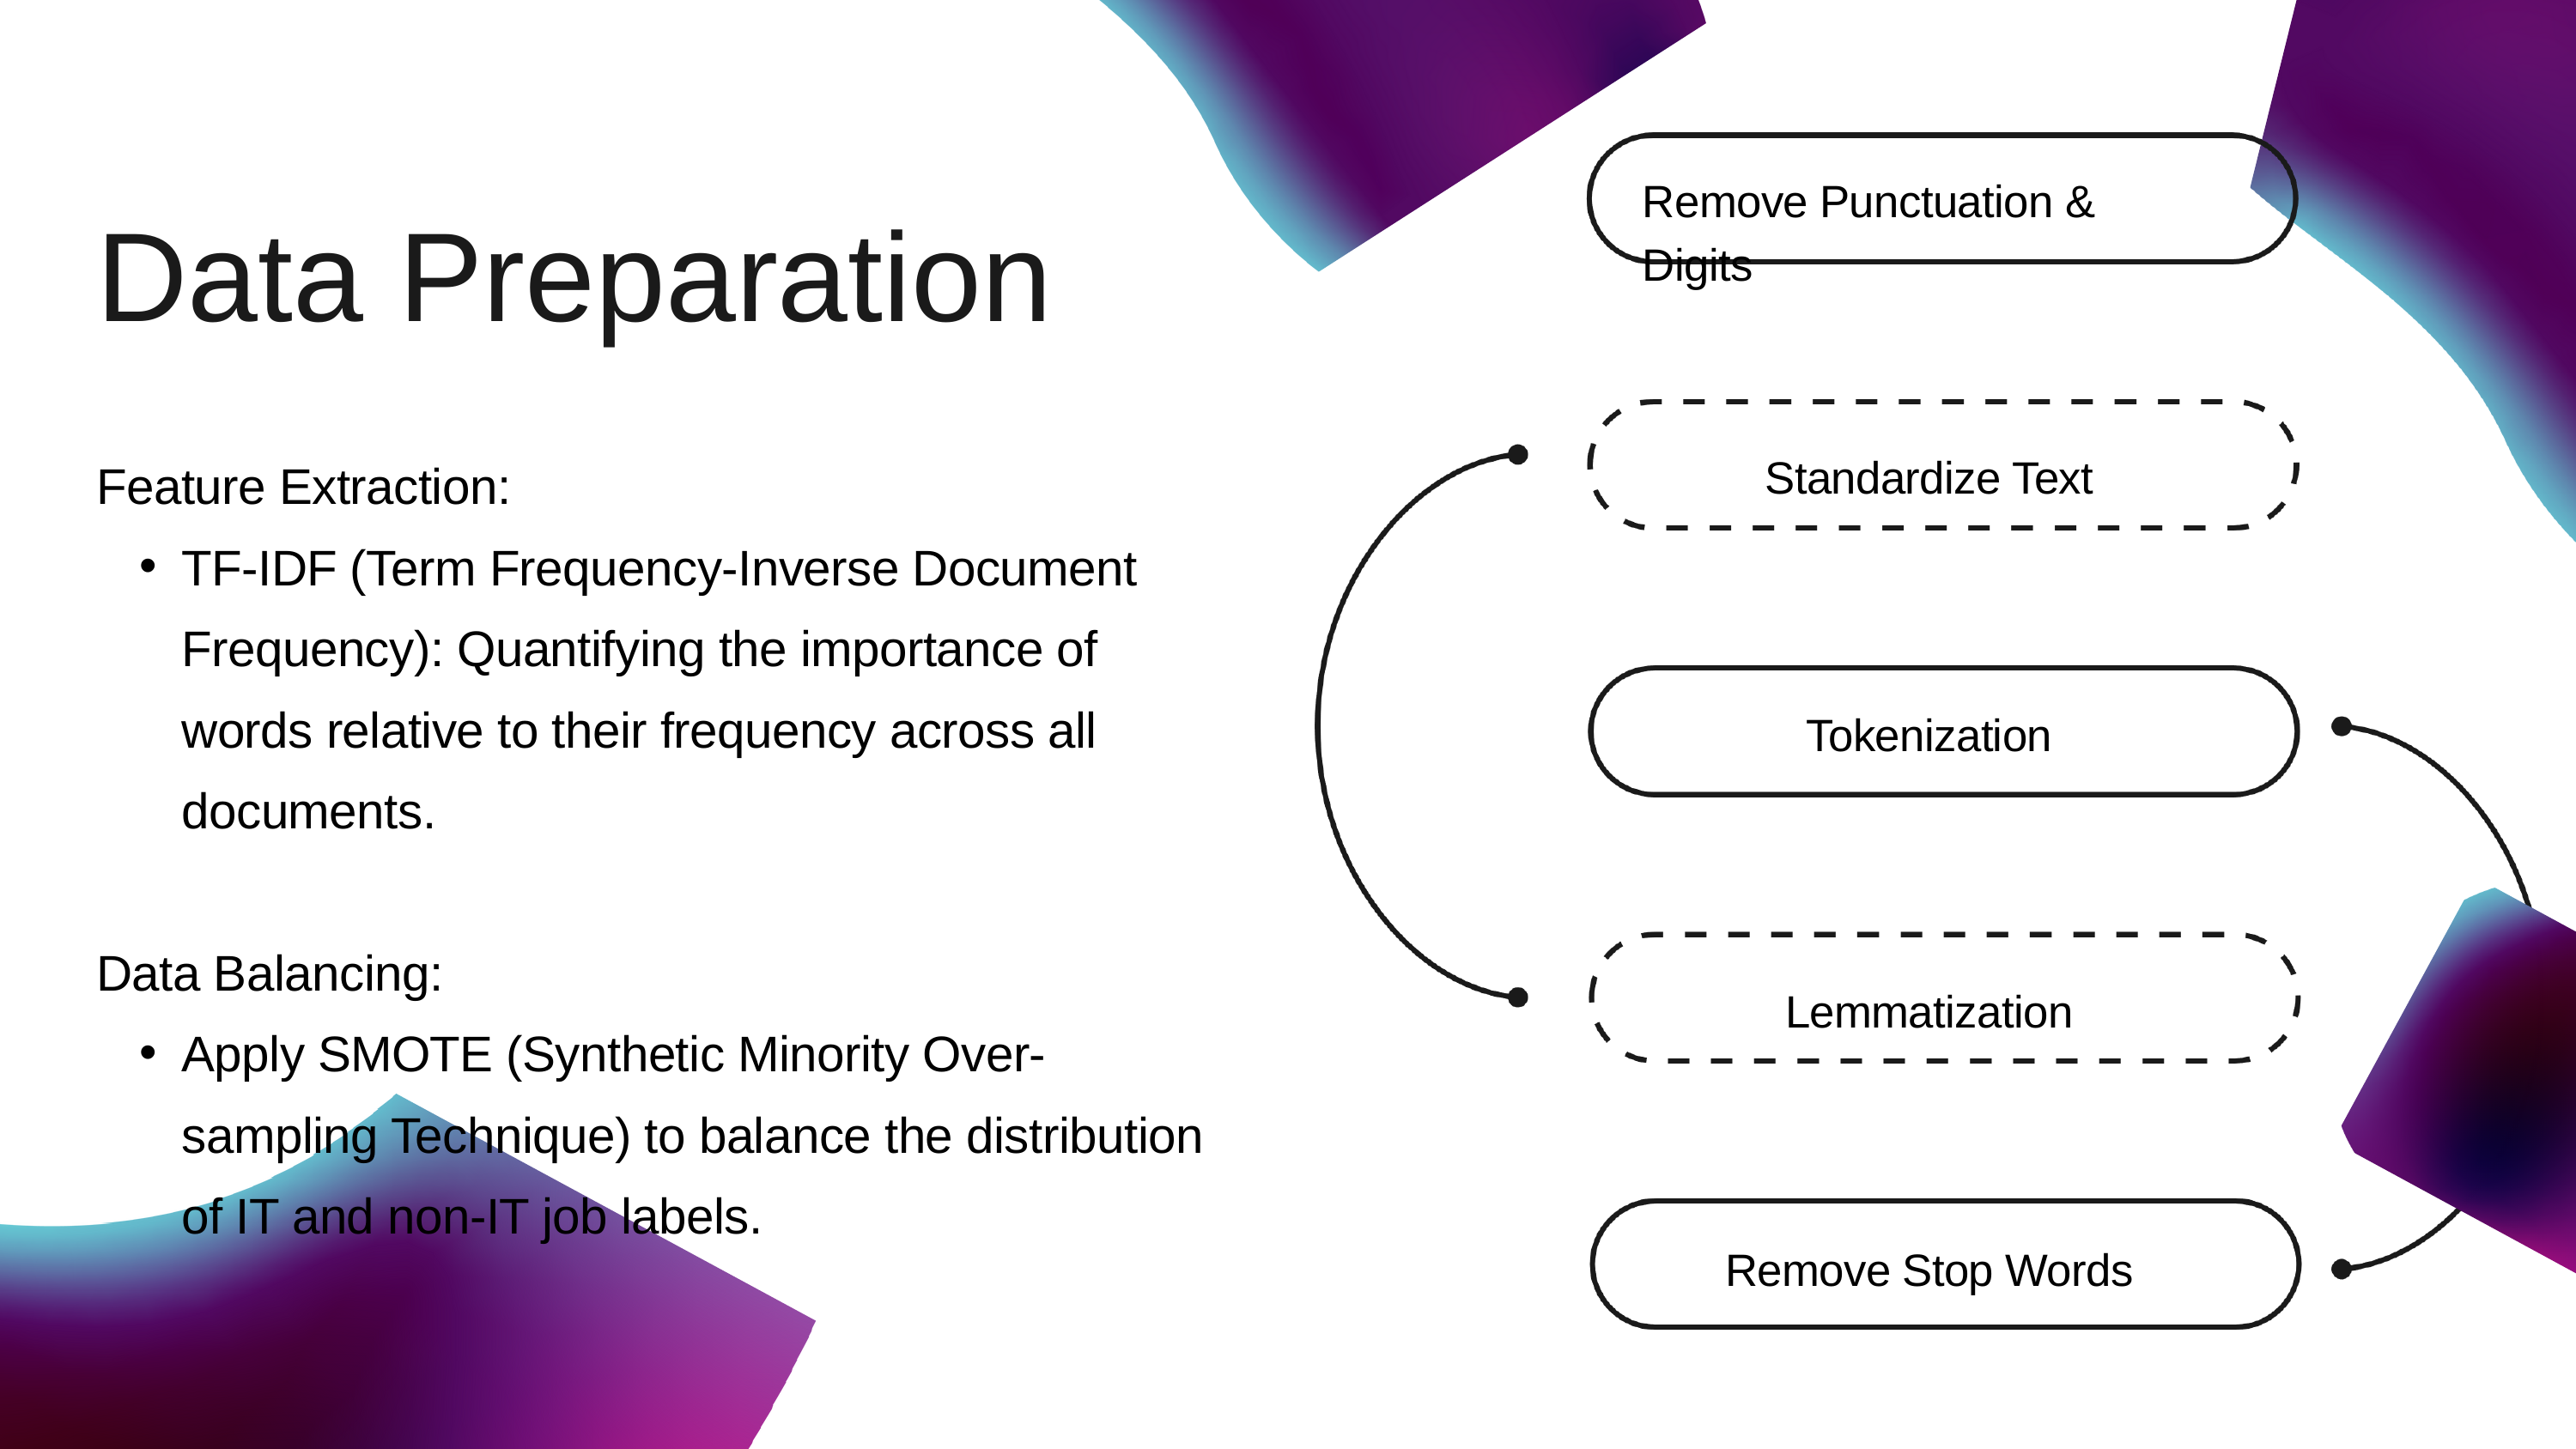

Remove Punctuation & Digits
Data Preparation
Feature Extraction:
TF-IDF (Term Frequency-Inverse Document Frequency): Quantifying the importance of words relative to their frequency across all documents.

Data Balancing:
Apply SMOTE (Synthetic Minority Over-sampling Technique) to balance the distribution of IT and non-IT job labels.

Standardize Text
Tokenization

Lemmatization

Remove Stop Words